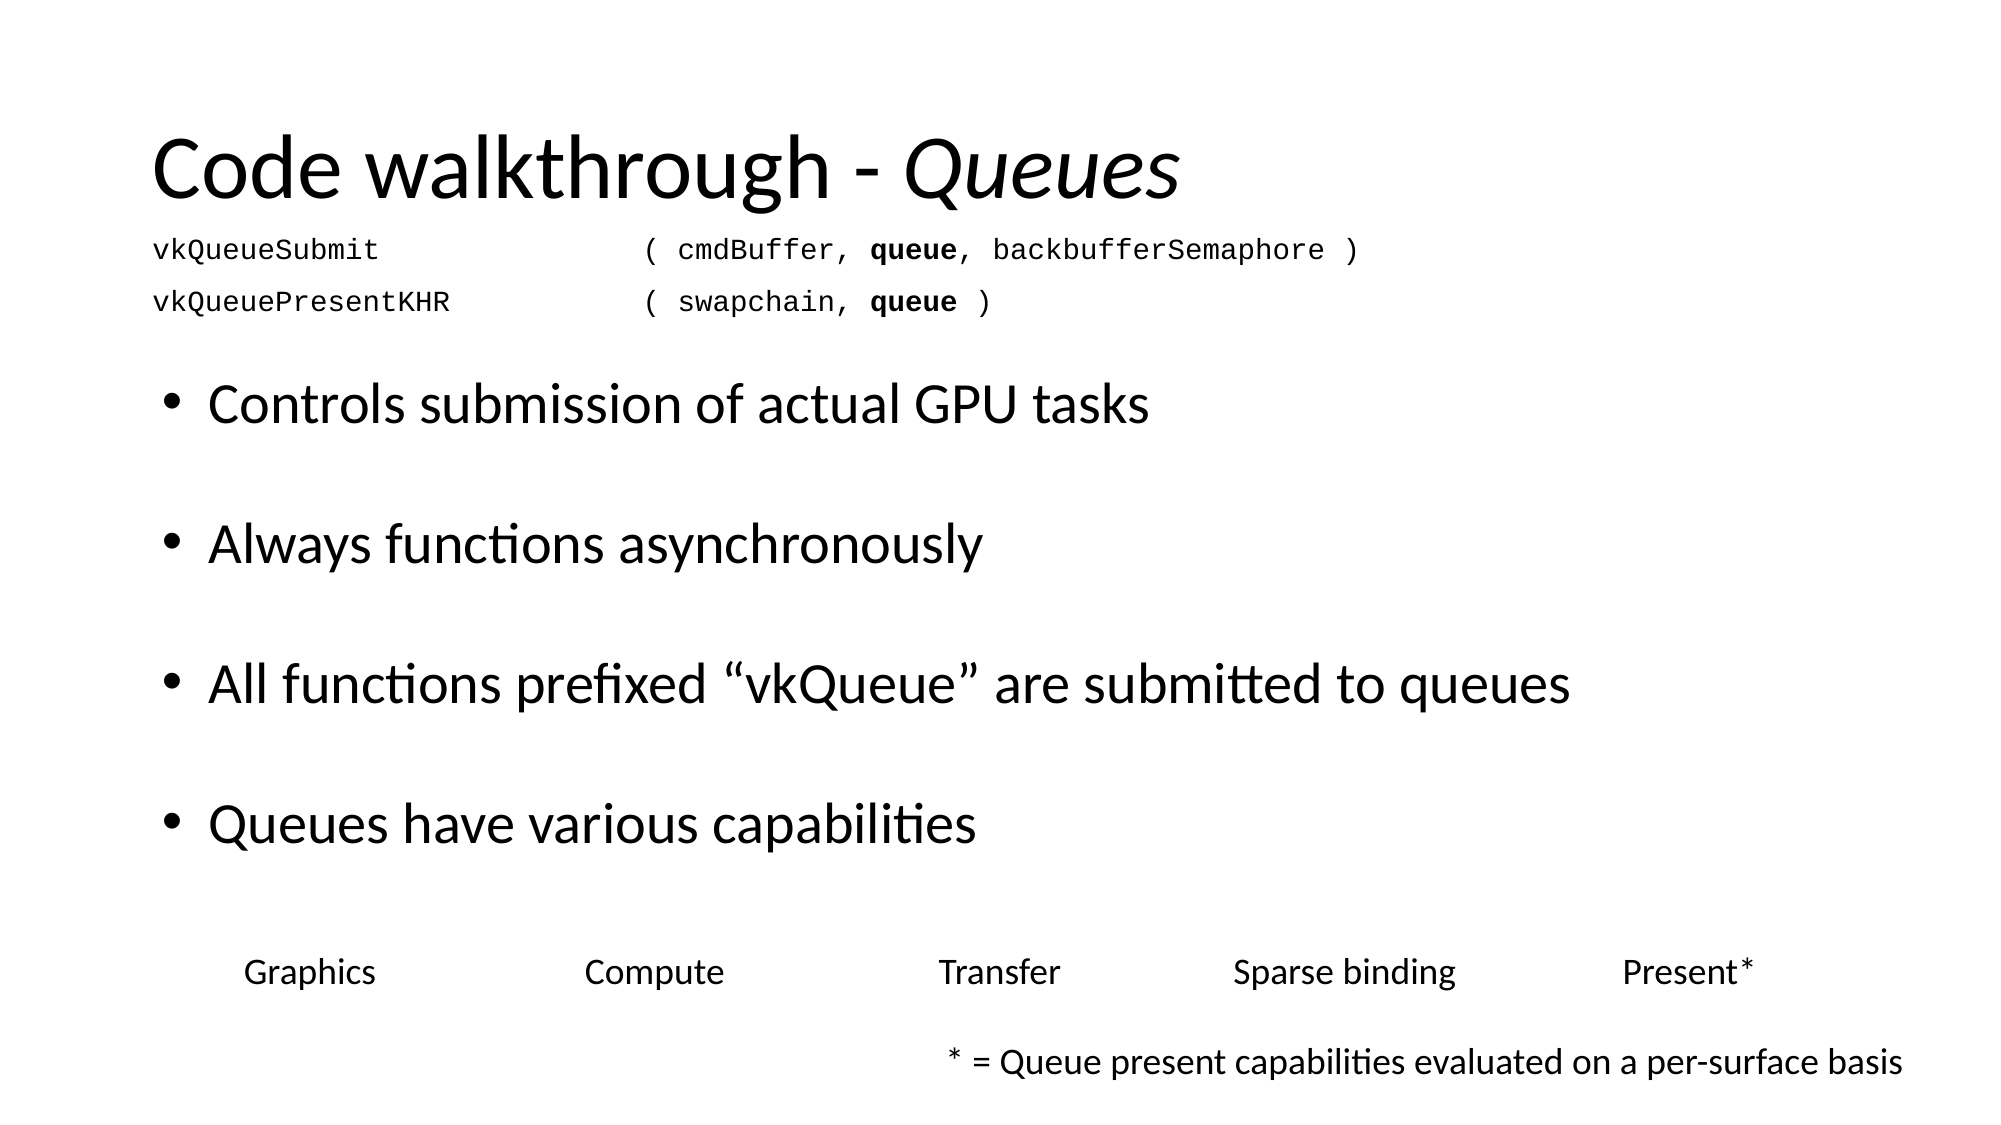

# Code walkthrough - Queues
vkQueueSubmit               ( cmdBuffer, queue, backbufferSemaphore )
vkQueuePresentKHR           ( swapchain, queue )
Controls submission of actual GPU tasks

Always functions asynchronously

All functions prefixed “vkQueue” are submitted to queues

Queues have various capabilities
| Graphics | Compute | Transfer | Sparse binding | Present\* |
| --- | --- | --- | --- | --- |
* = Queue present capabilities evaluated on a per-surface basis